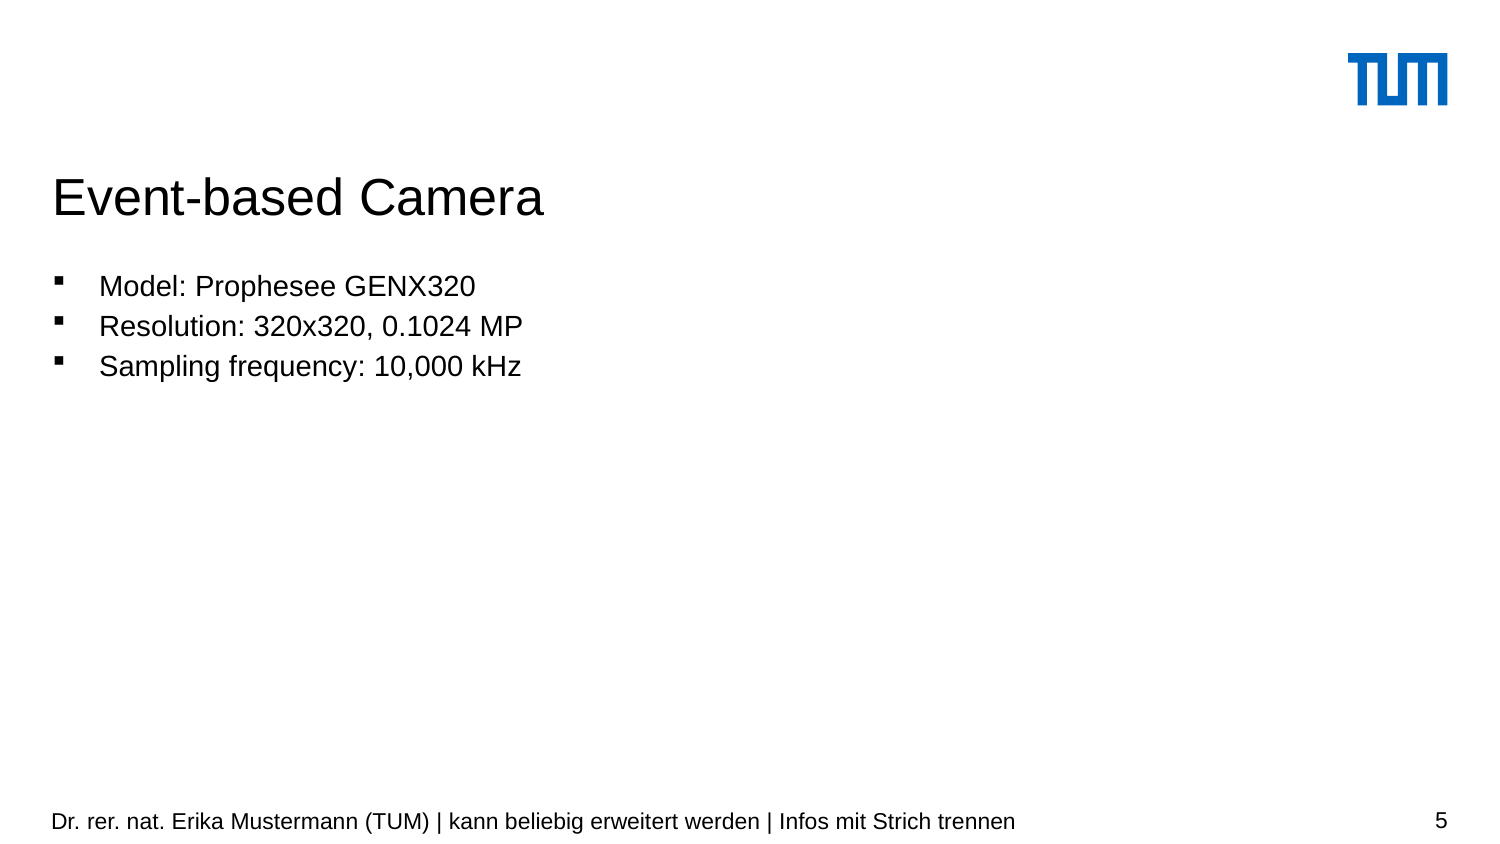

# Event-based Camera
Model: Prophesee GENX320
Resolution: 320x320, 0.1024 MP
Sampling frequency: 10,000 kHz
Dr. rer. nat. Erika Mustermann (TUM) | kann beliebig erweitert werden | Infos mit Strich trennen
5